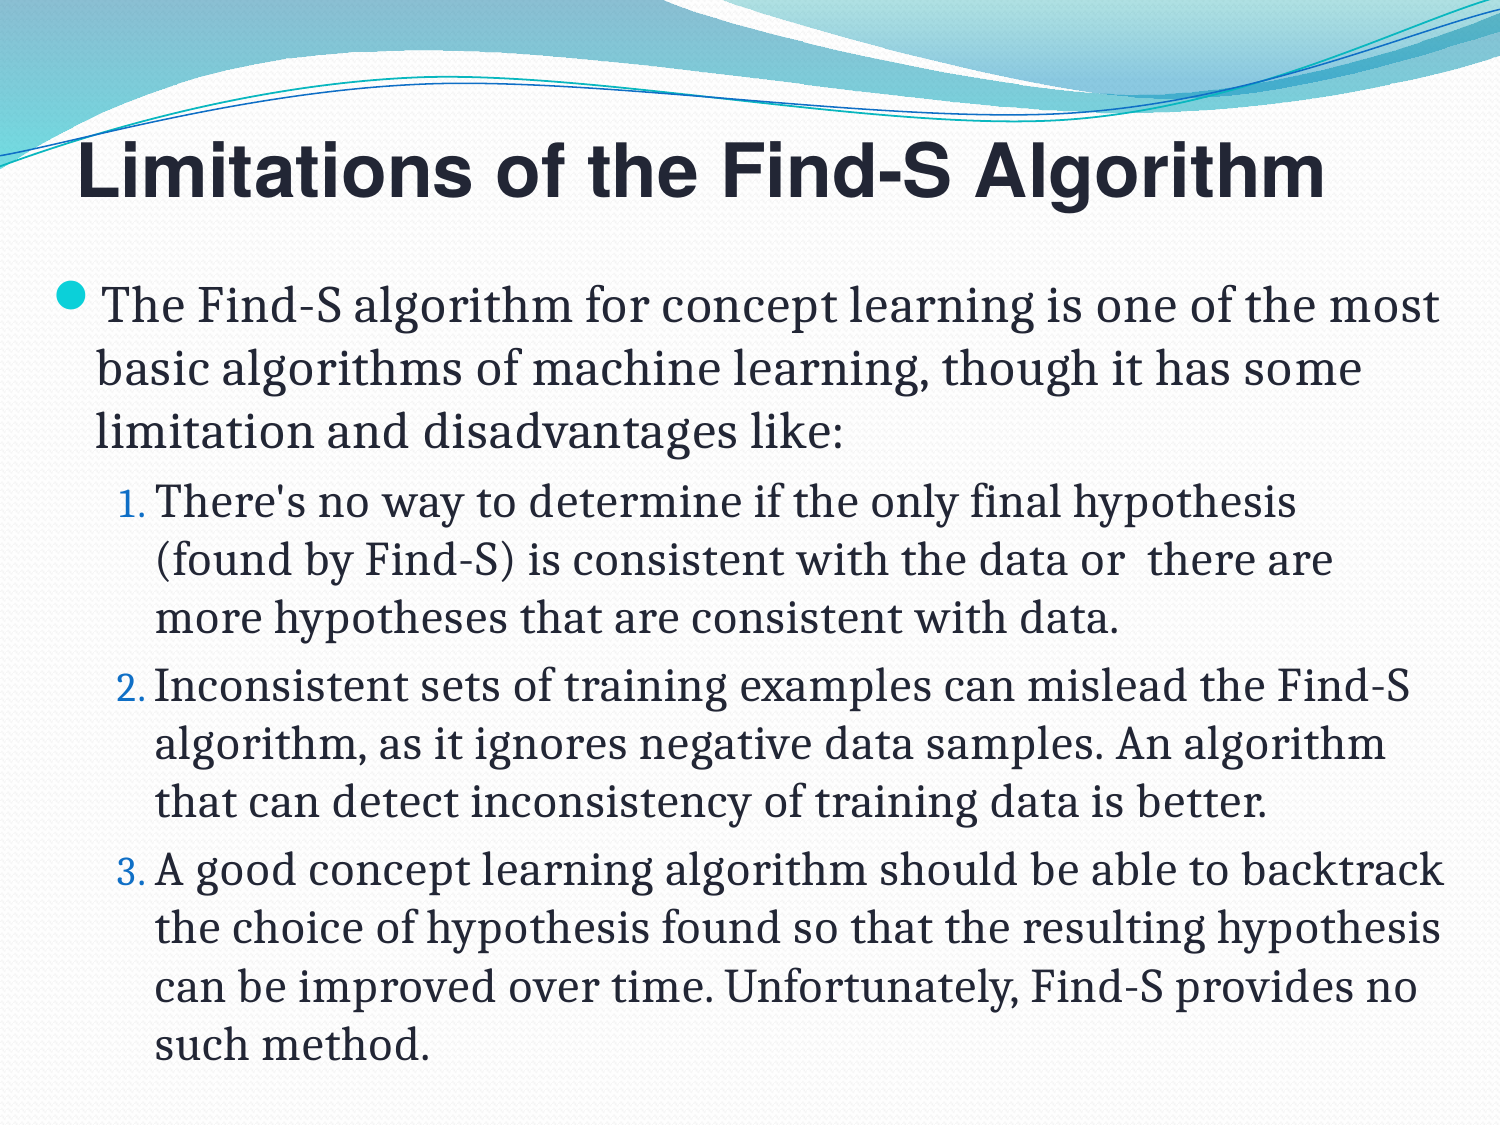

# Limitations of the Find-S Algorithm
The Find-S algorithm for concept learning is one of the most basic algorithms of machine learning, though it has some limitation and disadvantages like:
There's no way to determine if the only final hypothesis (found by Find-S) is consistent with the data or  there are more hypotheses that are consistent with data.
Inconsistent sets of training examples can mislead the Find-S algorithm, as it ignores negative data samples. An algorithm that can detect inconsistency of training data is better.
A good concept learning algorithm should be able to backtrack the choice of hypothesis found so that the resulting hypothesis can be improved over time. Unfortunately, Find-S provides no such method.